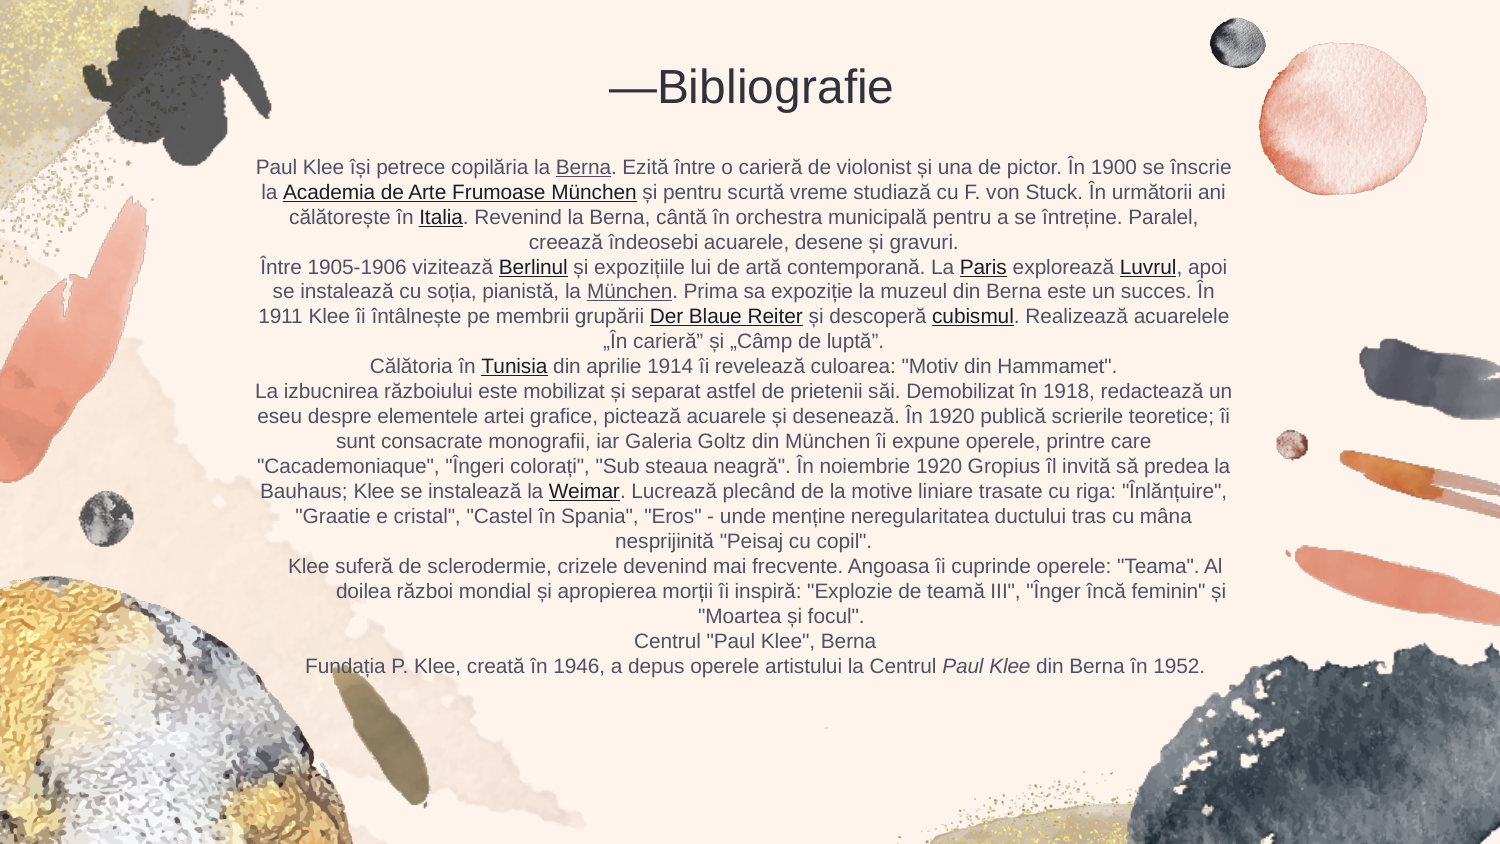

# —Bibliografie
Paul Klee își petrece copilăria la Berna. Ezită între o carieră de violonist și una de pictor. În 1900 se înscrie la Academia de Arte Frumoase München și pentru scurtă vreme studiază cu F. von Stuck. În următorii ani călătorește în Italia. Revenind la Berna, cântă în orchestra municipală pentru a se întreține. Paralel, creează îndeosebi acuarele, desene și gravuri.
Între 1905-1906 vizitează Berlinul și expozițiile lui de artă contemporană. La Paris explorează Luvrul, apoi se instalează cu soția, pianistă, la München. Prima sa expoziție la muzeul din Berna este un succes. În 1911 Klee îi întâlnește pe membrii grupării Der Blaue Reiter și descoperă cubismul. Realizează acuarelele „În carieră” și „Câmp de luptă”.
Călătoria în Tunisia din aprilie 1914 îi revelează culoarea: "Motiv din Hammamet".
La izbucnirea războiului este mobilizat și separat astfel de prietenii săi. Demobilizat în 1918, redactează un eseu despre elementele artei grafice, pictează acuarele și desenează. În 1920 publică scrierile teoretice; îi sunt consacrate monografii, iar Galeria Goltz din München îi expune operele, printre care "Cacademoniaque", "Îngeri colorați", "Sub steaua neagră". În noiembrie 1920 Gropius îl invită să predea la Bauhaus; Klee se instalează la Weimar. Lucrează plecând de la motive liniare trasate cu riga: "Înlănțuire", "Graatie e cristal", "Castel în Spania", "Eros" - unde menține neregularitatea ductului tras cu mâna nesprijinită "Peisaj cu copil".
Klee suferă de sclerodermie, crizele devenind mai frecvente. Angoasa îi cuprinde operele: "Teama". Al doilea război mondial și apropierea morții îi inspiră: "Explozie de teamă III", "Înger încă feminin" și "Moartea și focul".
Centrul "Paul Klee", Berna
Fundația P. Klee, creată în 1946, a depus operele artistului la Centrul Paul Klee din Berna în 1952.